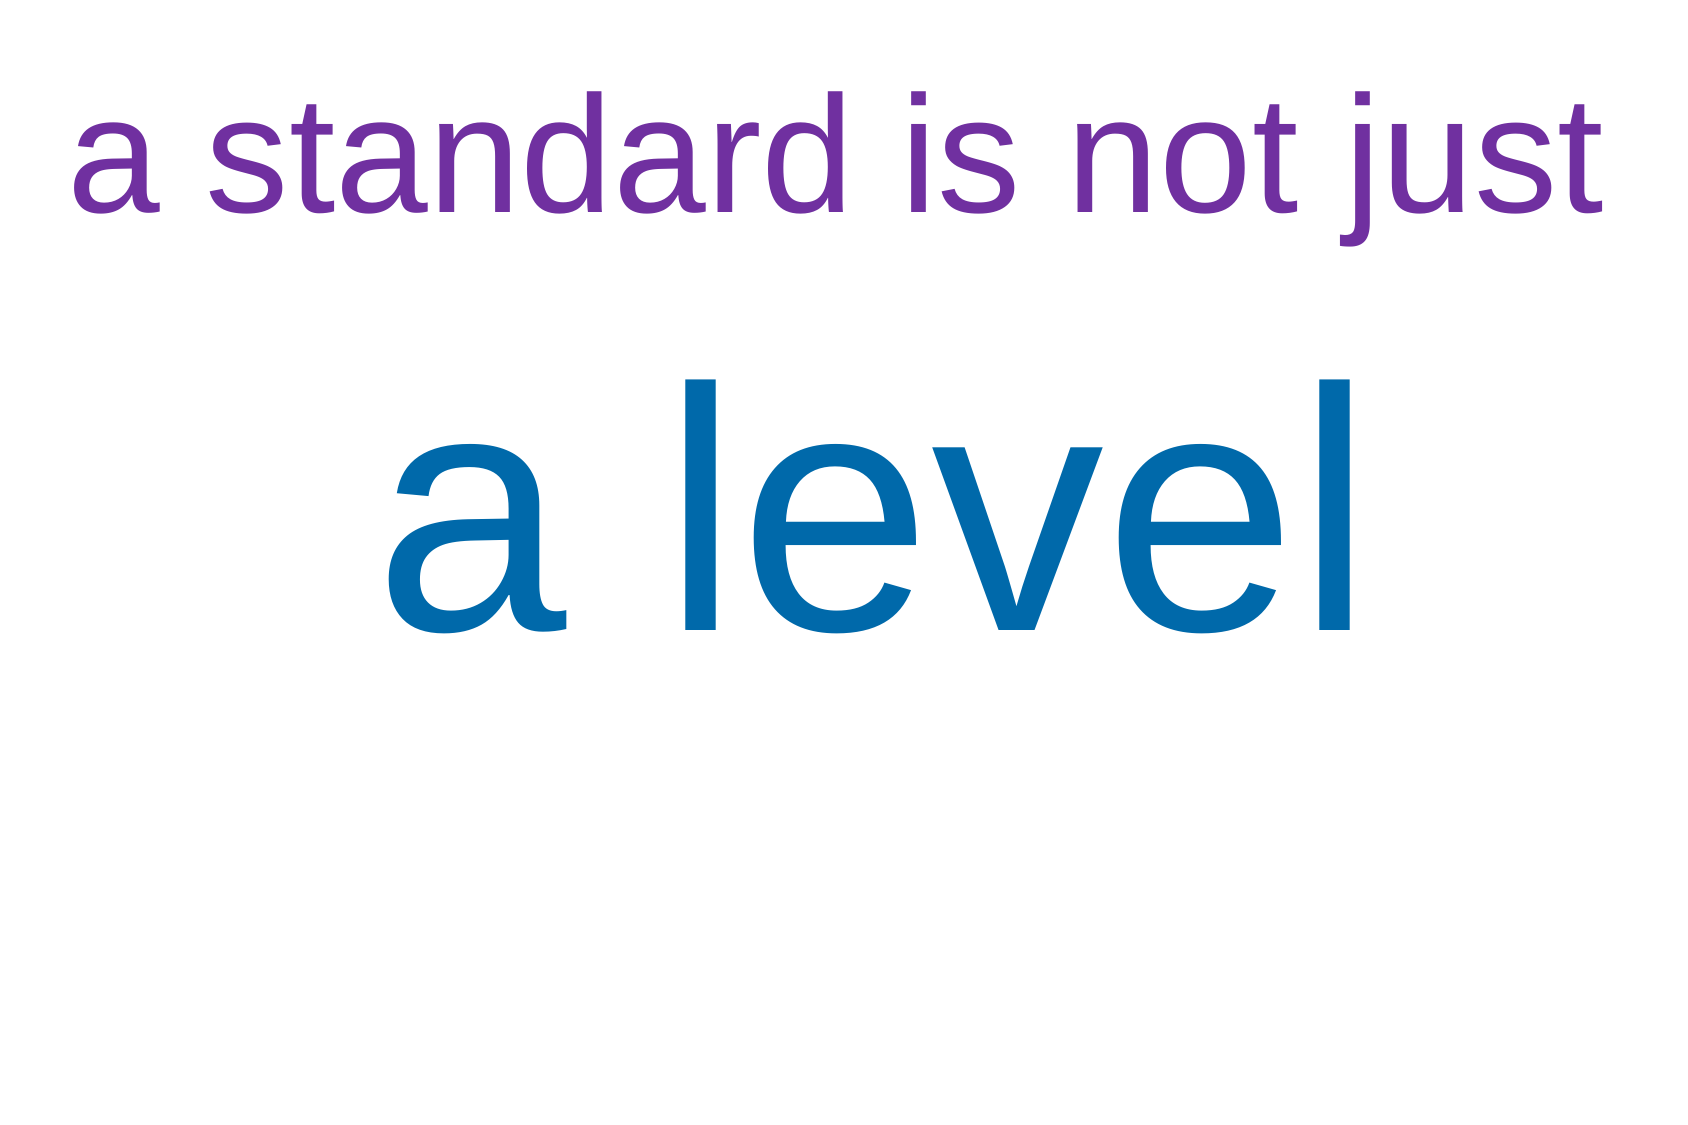

a standard is not just
a level